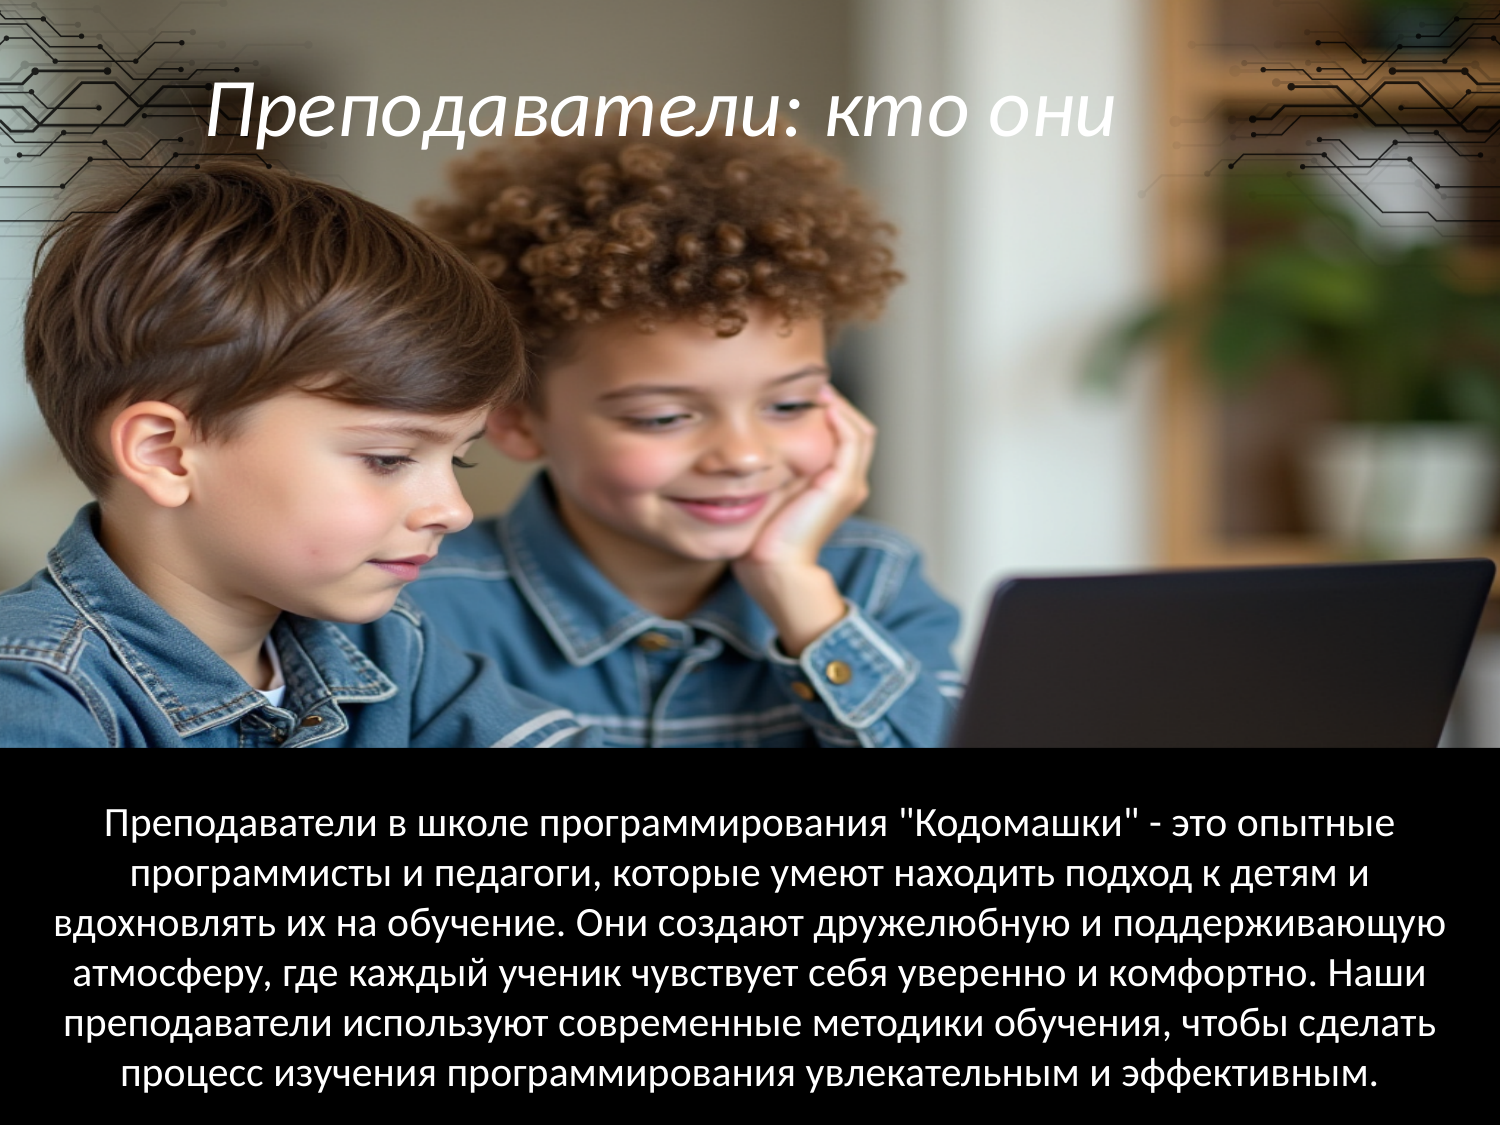

# Преподаватели: кто они
Преподаватели в школе программирования "Кодомашки" - это опытные программисты и педагоги, которые умеют находить подход к детям и вдохновлять их на обучение. Они создают дружелюбную и поддерживающую атмосферу, где каждый ученик чувствует себя уверенно и комфортно. Наши преподаватели используют современные методики обучения, чтобы сделать процесс изучения программирования увлекательным и эффективным.